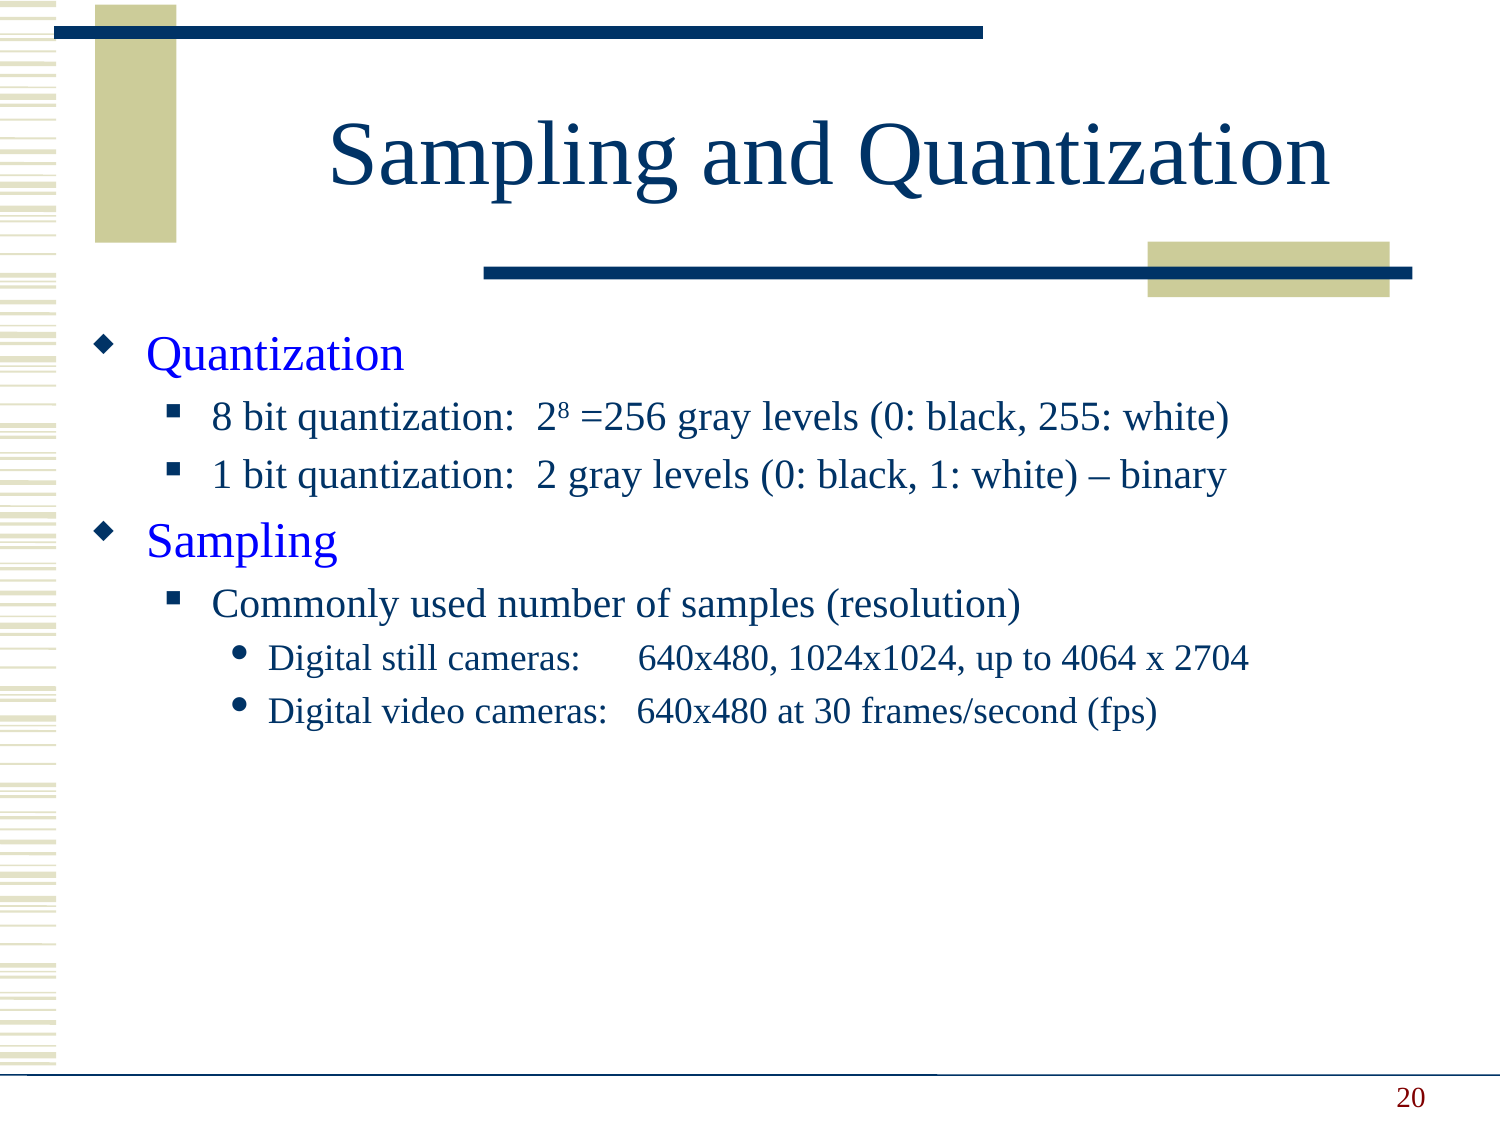

Sampling and Quantization
Quantization
8 bit quantization:  28 =256 gray levels (0: black, 255: white)
1 bit quantization:  2 gray levels (0: black, 1: white) – binary
Sampling
Commonly used number of samples (resolution)
Digital still cameras:      640x480, 1024x1024, up to 4064 x 2704
Digital video cameras:   640x480 at 30 frames/second (fps)

20